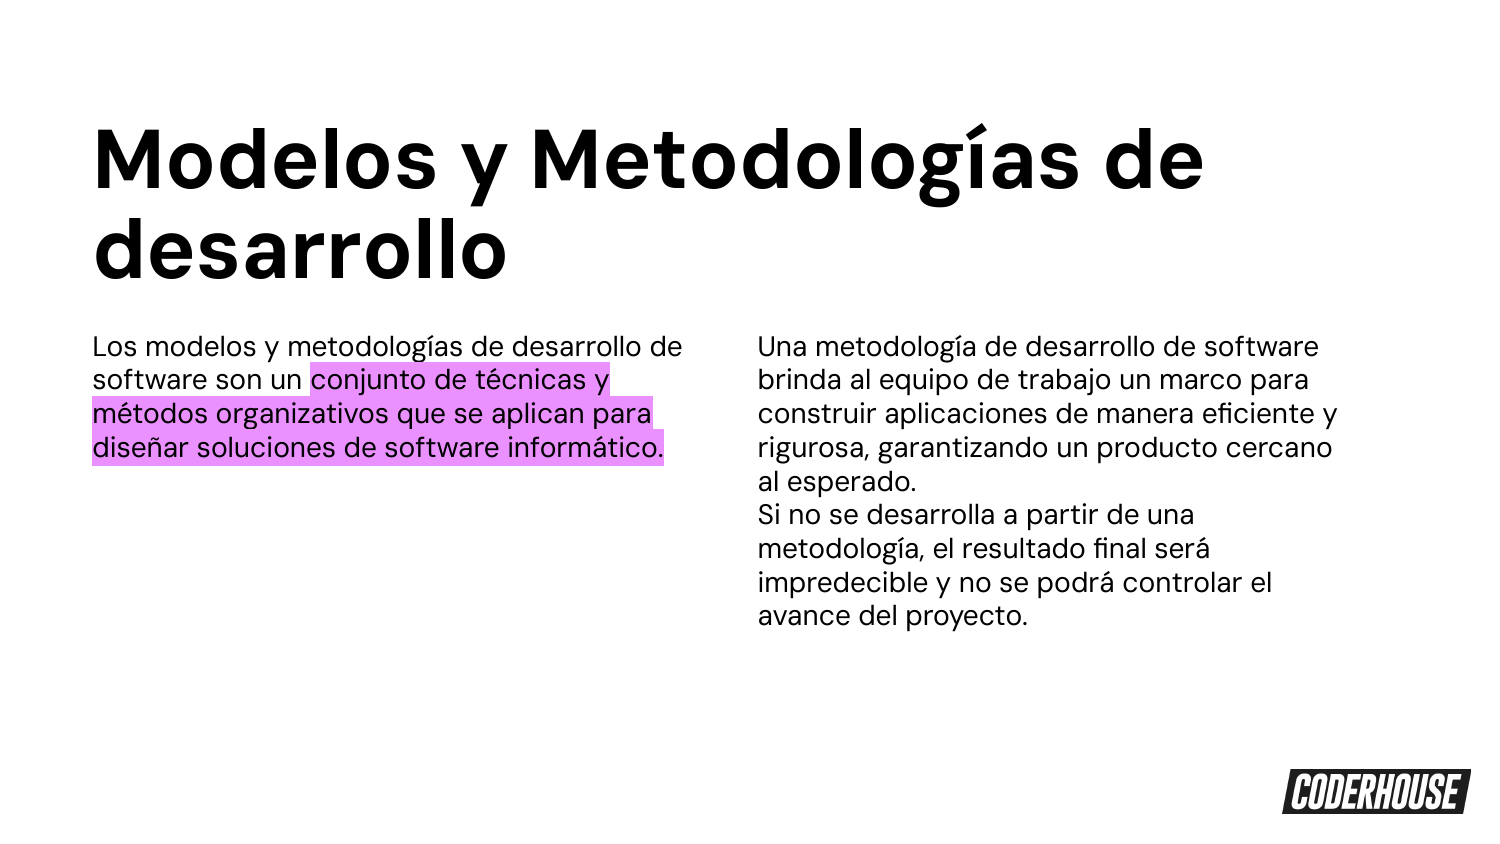

Modelos y Metodologías de desarrollo

Los modelos y metodologías de desarrollo de software son un conjunto de técnicas y métodos organizativos que se aplican para diseñar soluciones de software informático.

Una metodología de desarrollo de software brinda al equipo de trabajo un marco para construir aplicaciones de manera eficiente y rigurosa, garantizando un producto cercano al esperado.
Si no se desarrolla a partir de una metodología, el resultado final será impredecible y no se podrá controlar el avance del proyecto.